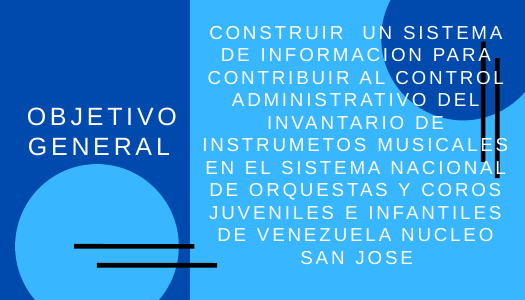

CONSTRUIR  UN SISTEMA DE INFORMACION PARA CONTRIBUIR AL CONTROL ADMINISTRATIVO DEL INVANTARIO DE INSTRUMETOS MUSICALES EN EL SISTEMA NACIONAL DE ORQUESTAS Y COROS JUVENILES E INFANTILES DE VENEZUELA NUCLEO SAN JOSE
OBJETIVO GENERAL